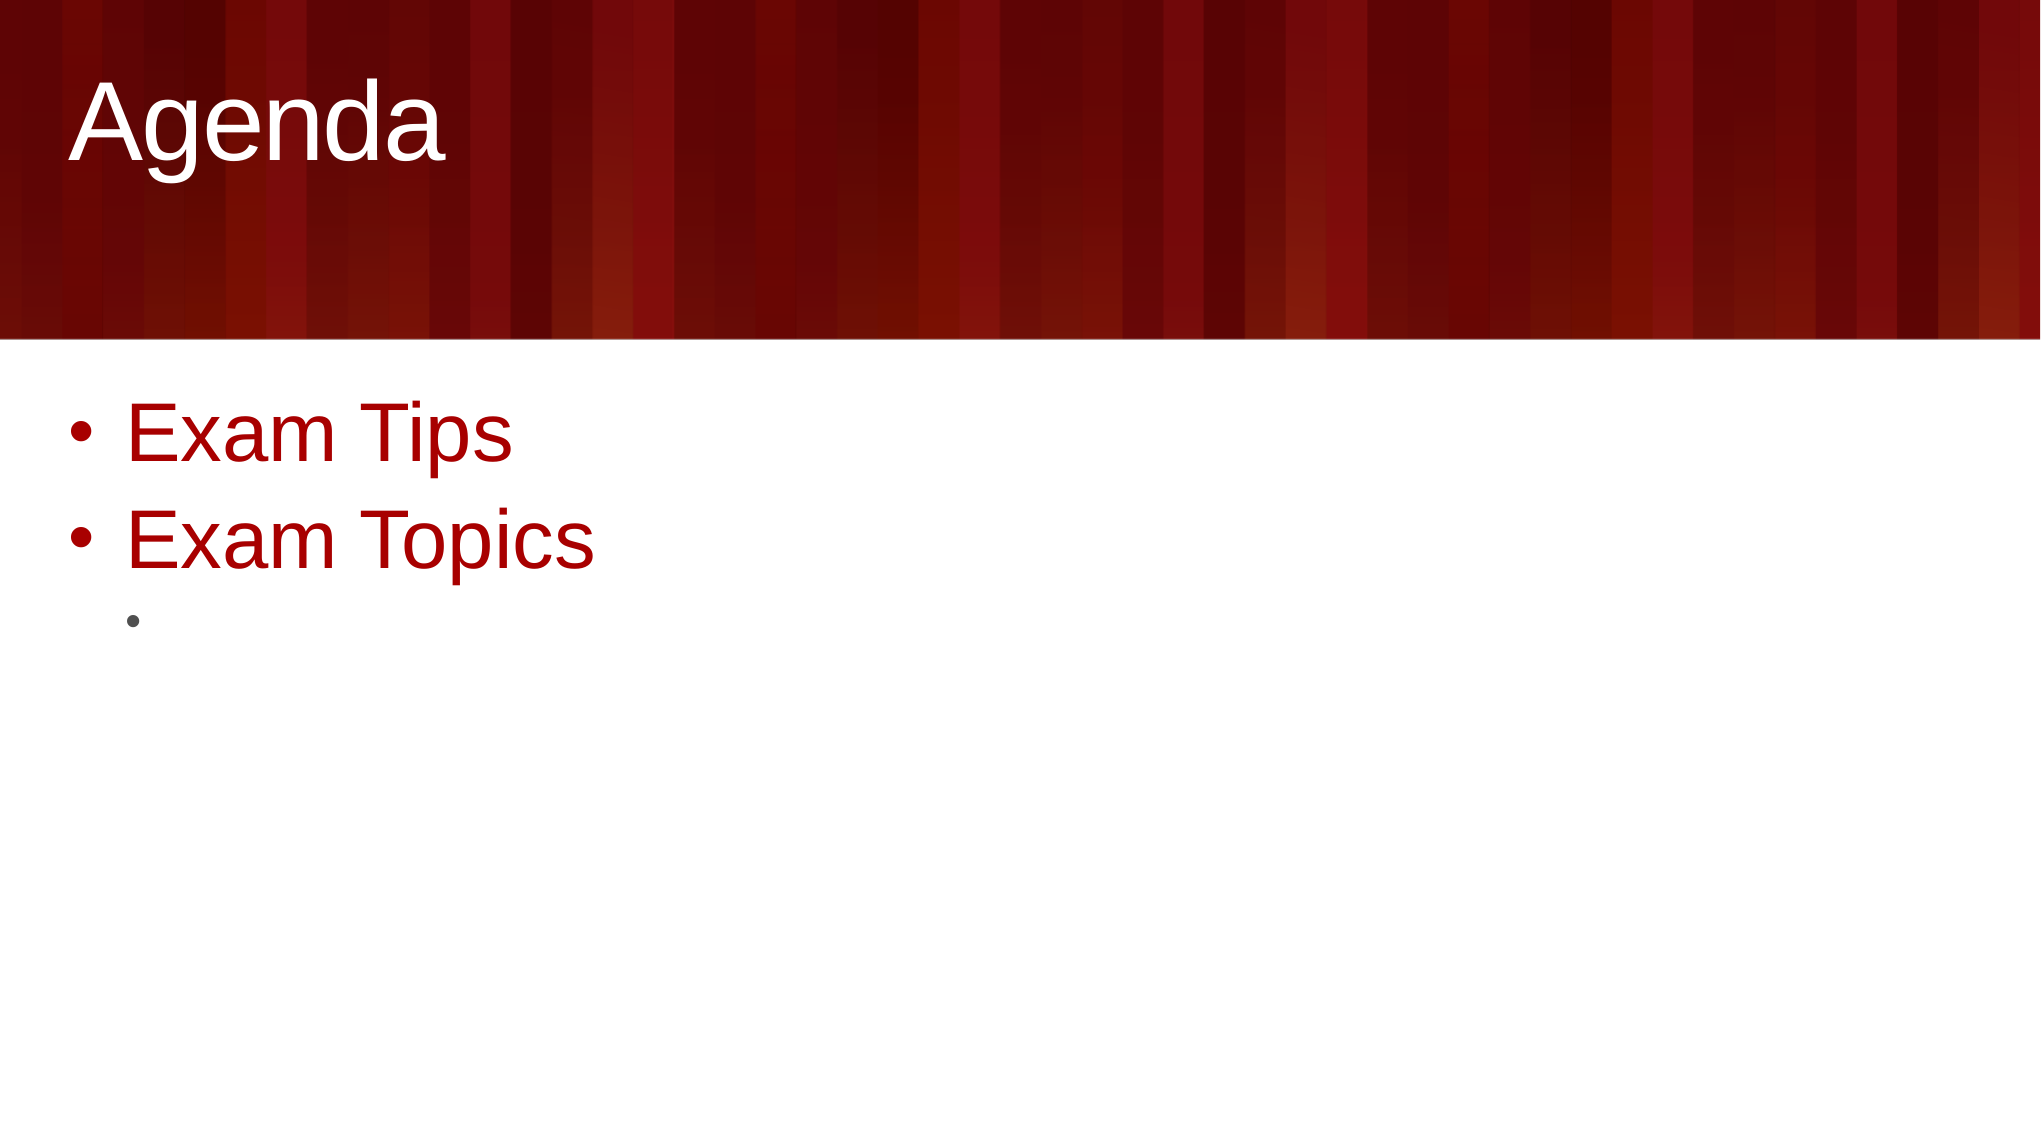

# Agenda
Exam Tips
Exam Topics
With example questions and answers!